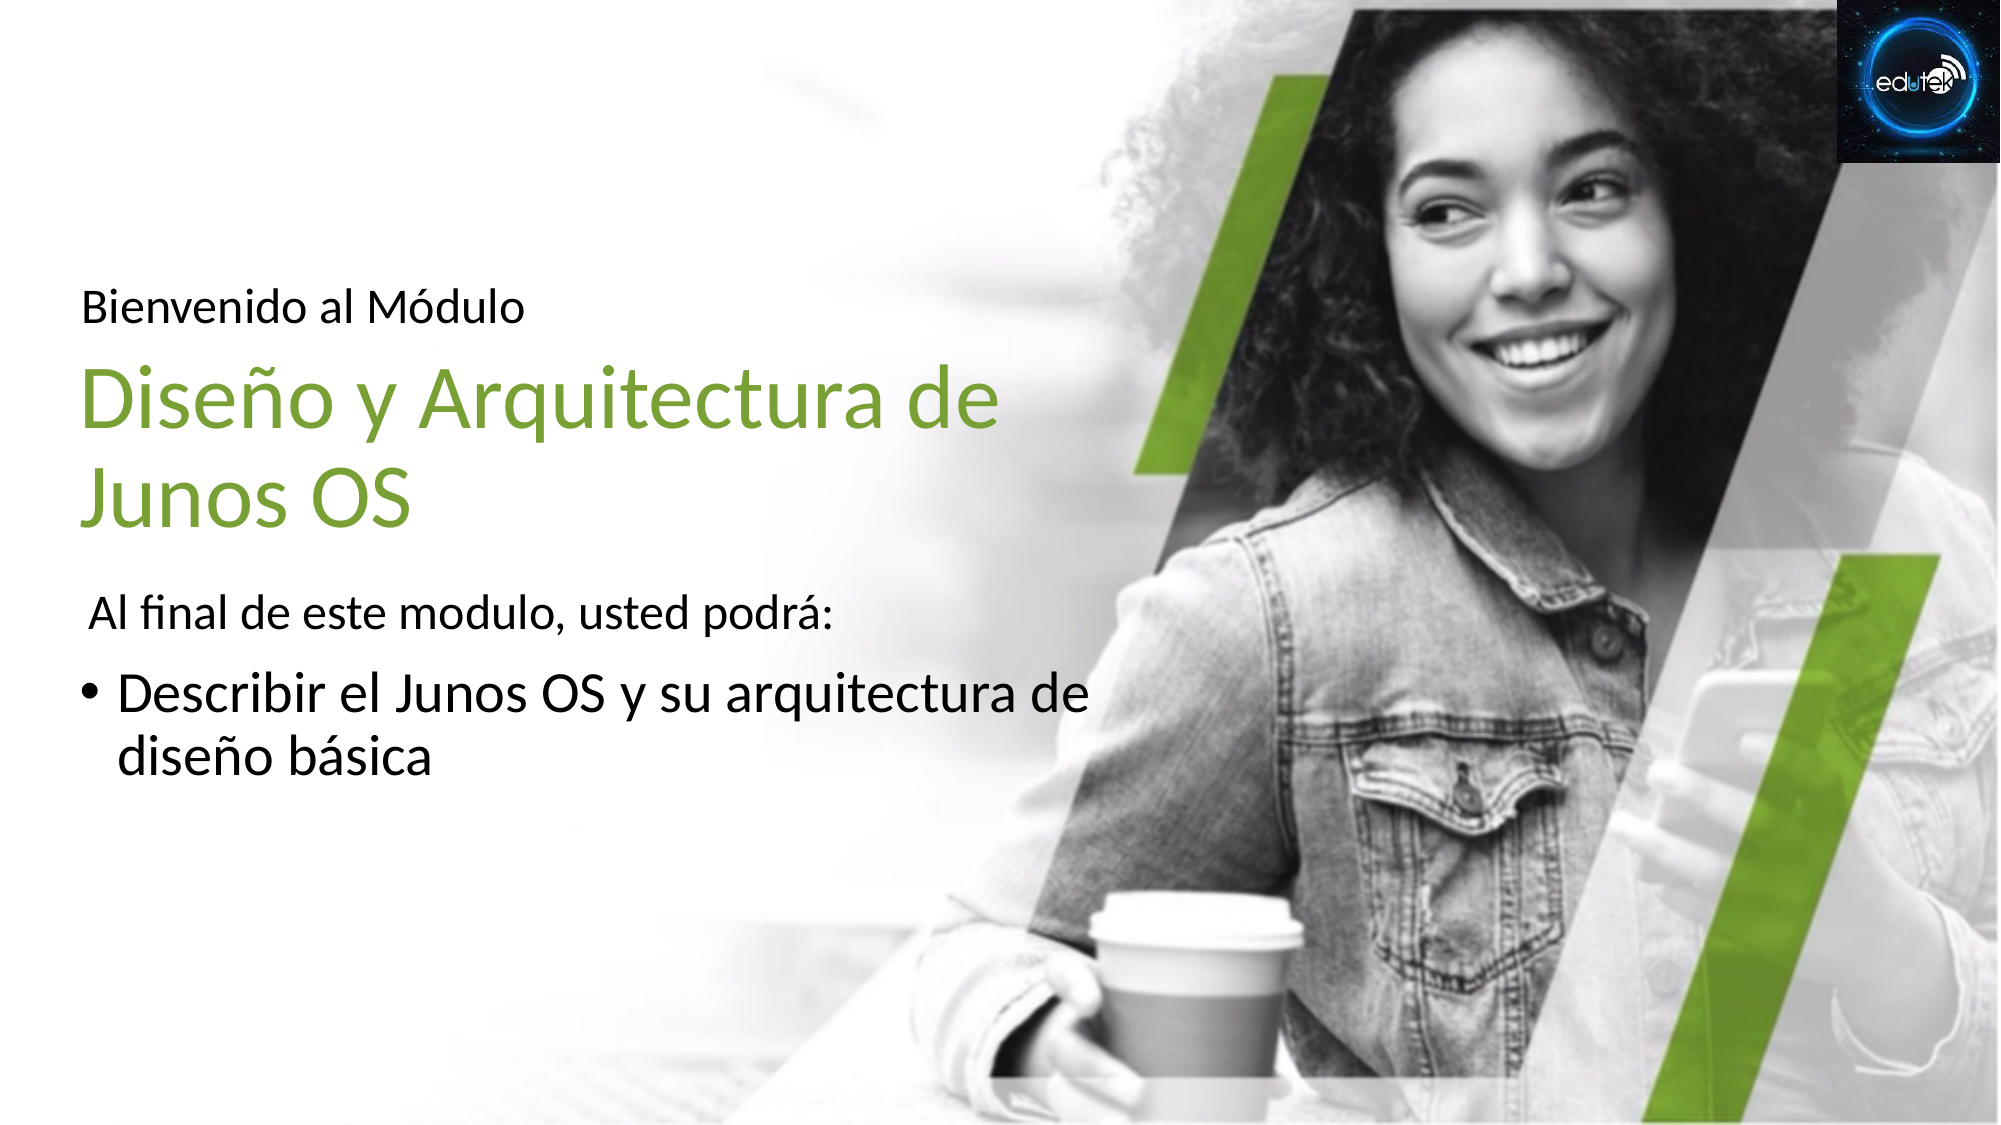

# Diseño y Arquitectura de Junos OS
Describir el Junos OS y su arquitectura de diseño básica